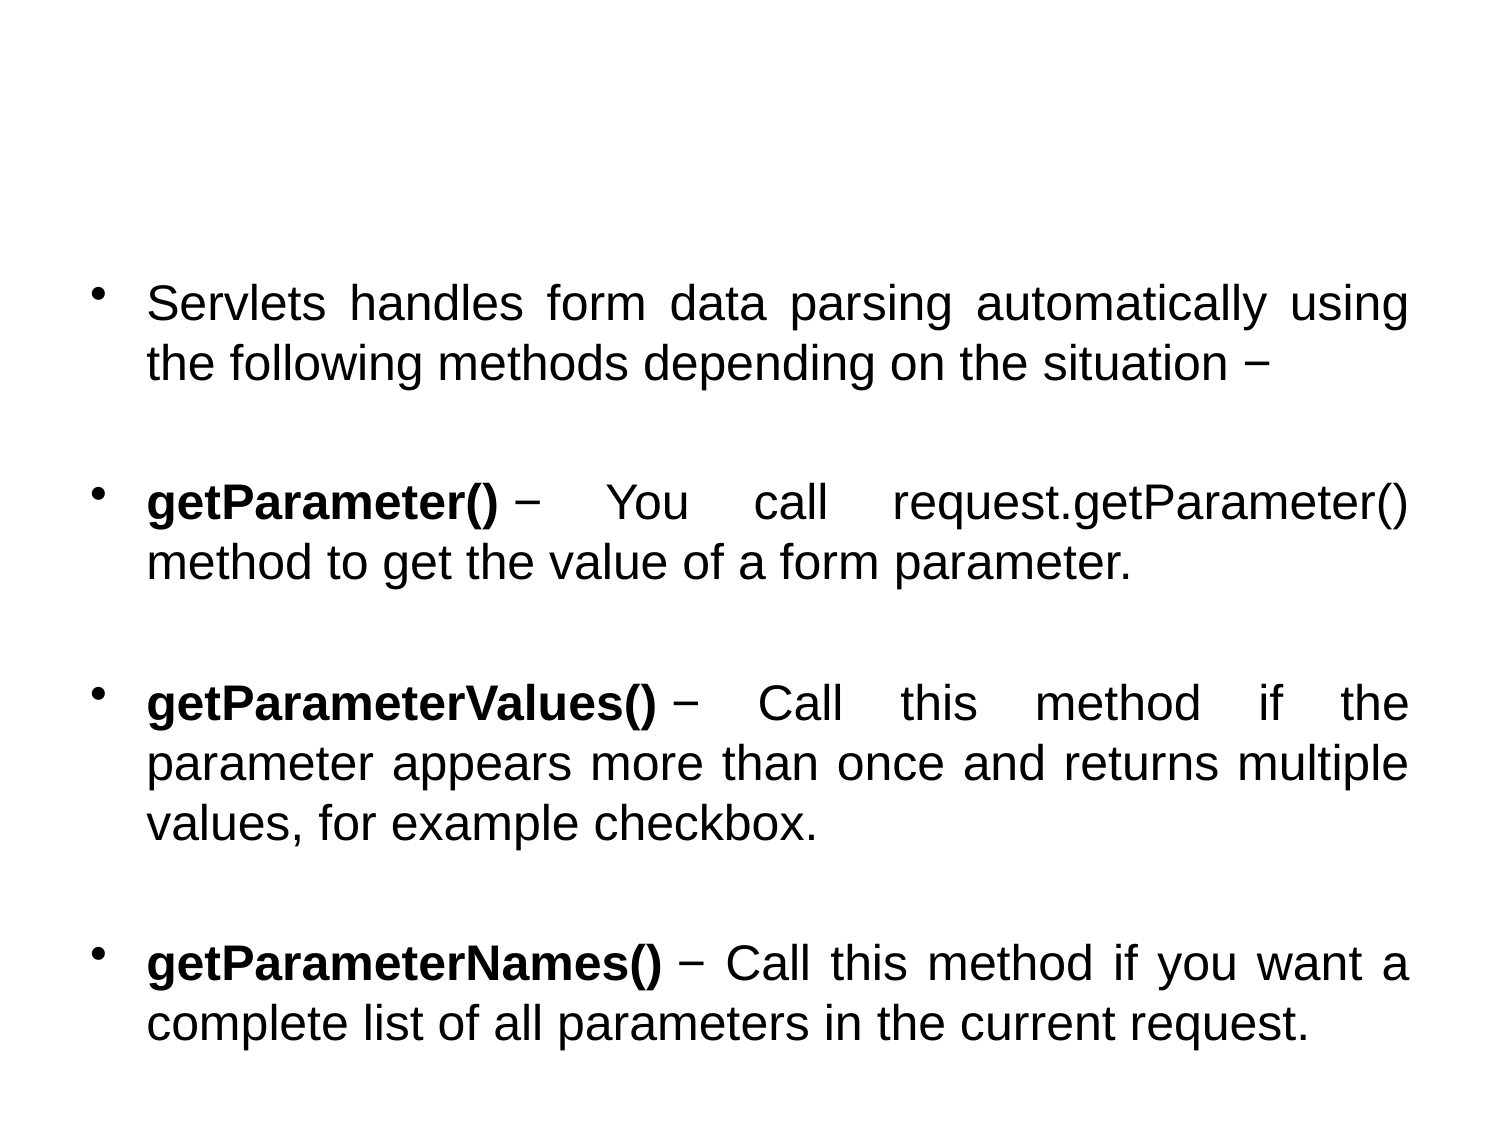

#
Servlets handles form data parsing automatically using the following methods depending on the situation −

getParameter() − You call request.getParameter() method to get the value of a form parameter.

getParameterValues() − Call this method if the parameter appears more than once and returns multiple values, for example checkbox.

getParameterNames() − Call this method if you want a complete list of all parameters in the current request.